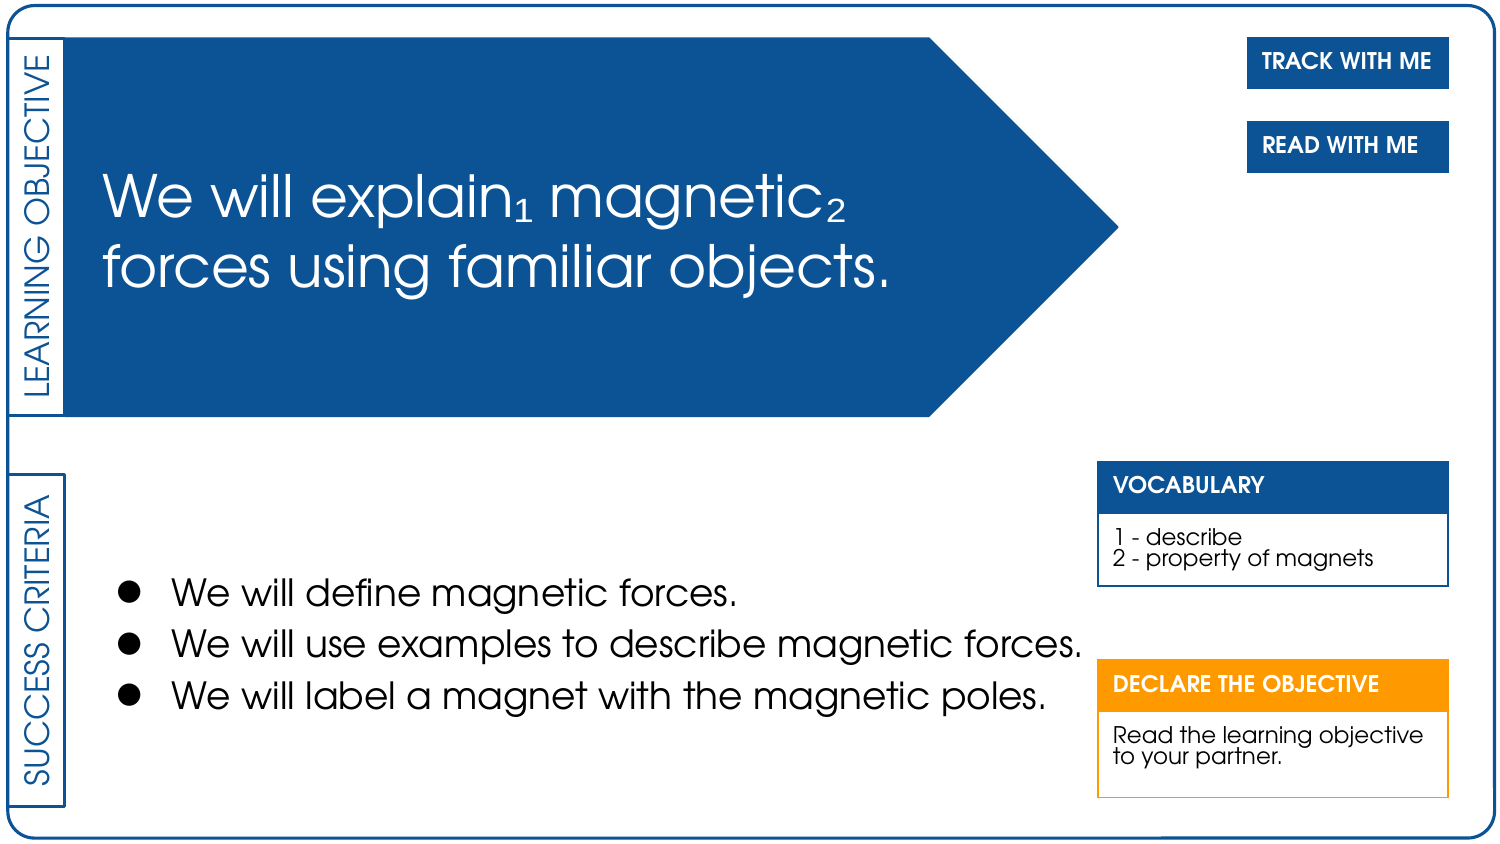

| TRACK WITH ME |
| --- |
# We will explain₁ magnetic₂ forces using familiar objects.
| READ WITH ME |
| --- |
| VOCABULARY |
| --- |
| 1 - describe 2 - property of magnets |
We will define magnetic forces.
We will use examples to describe magnetic forces.
We will label a magnet with the magnetic poles.
| DECLARE THE OBJECTIVE |
| --- |
| Read the learning objective to your partner. |